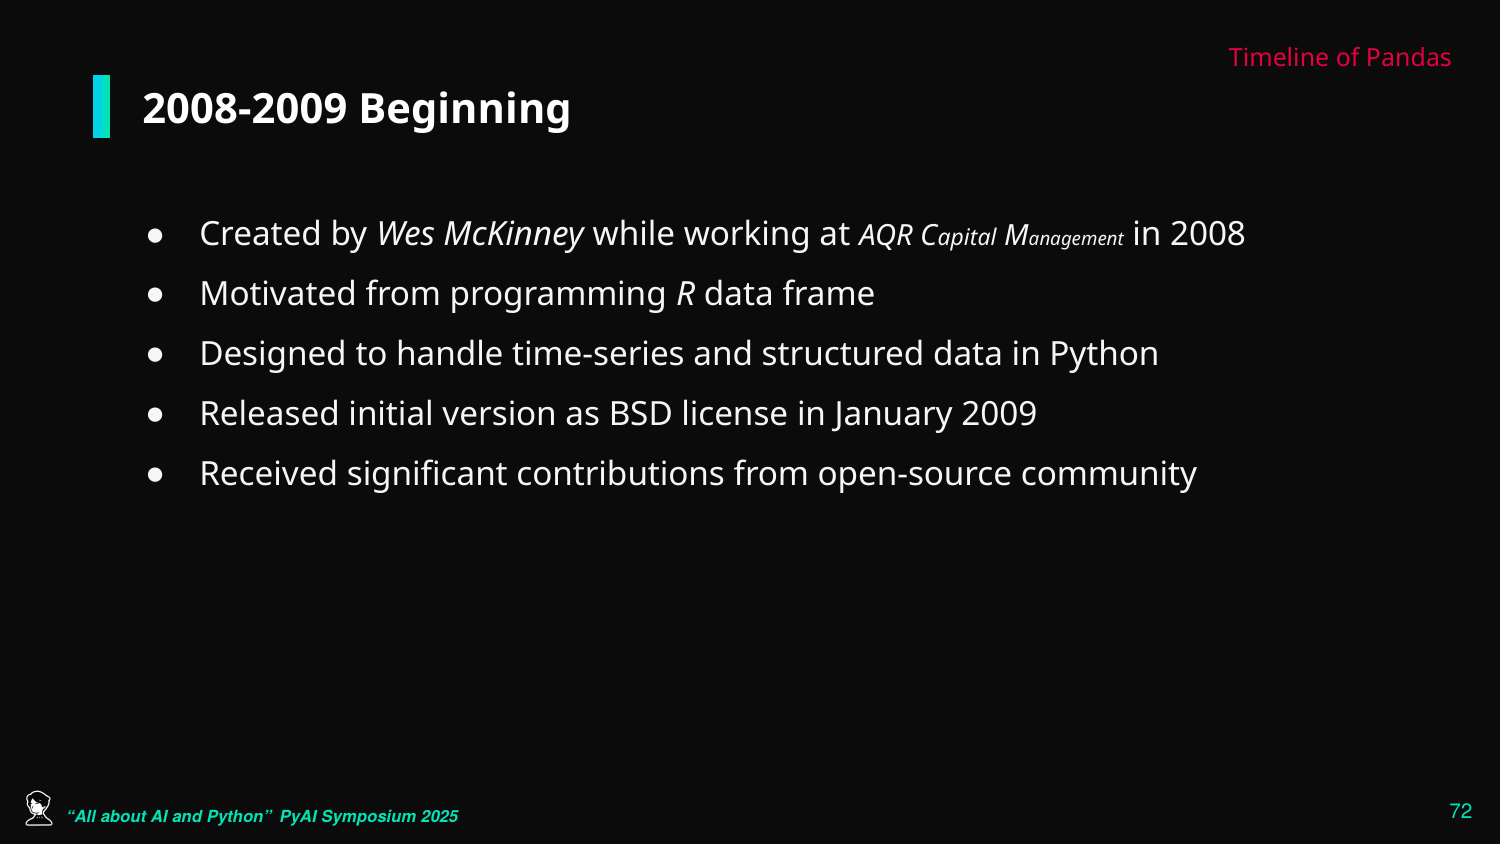

Timeline of Pandas
# 2008-2009 Beginning
Created by Wes McKinney while working at AQR Capital Management in 2008
Motivated from programming R data frame
Designed to handle time-series and structured data in Python
Released initial version as BSD license in January 2009
Received significant contributions from open-source community
72